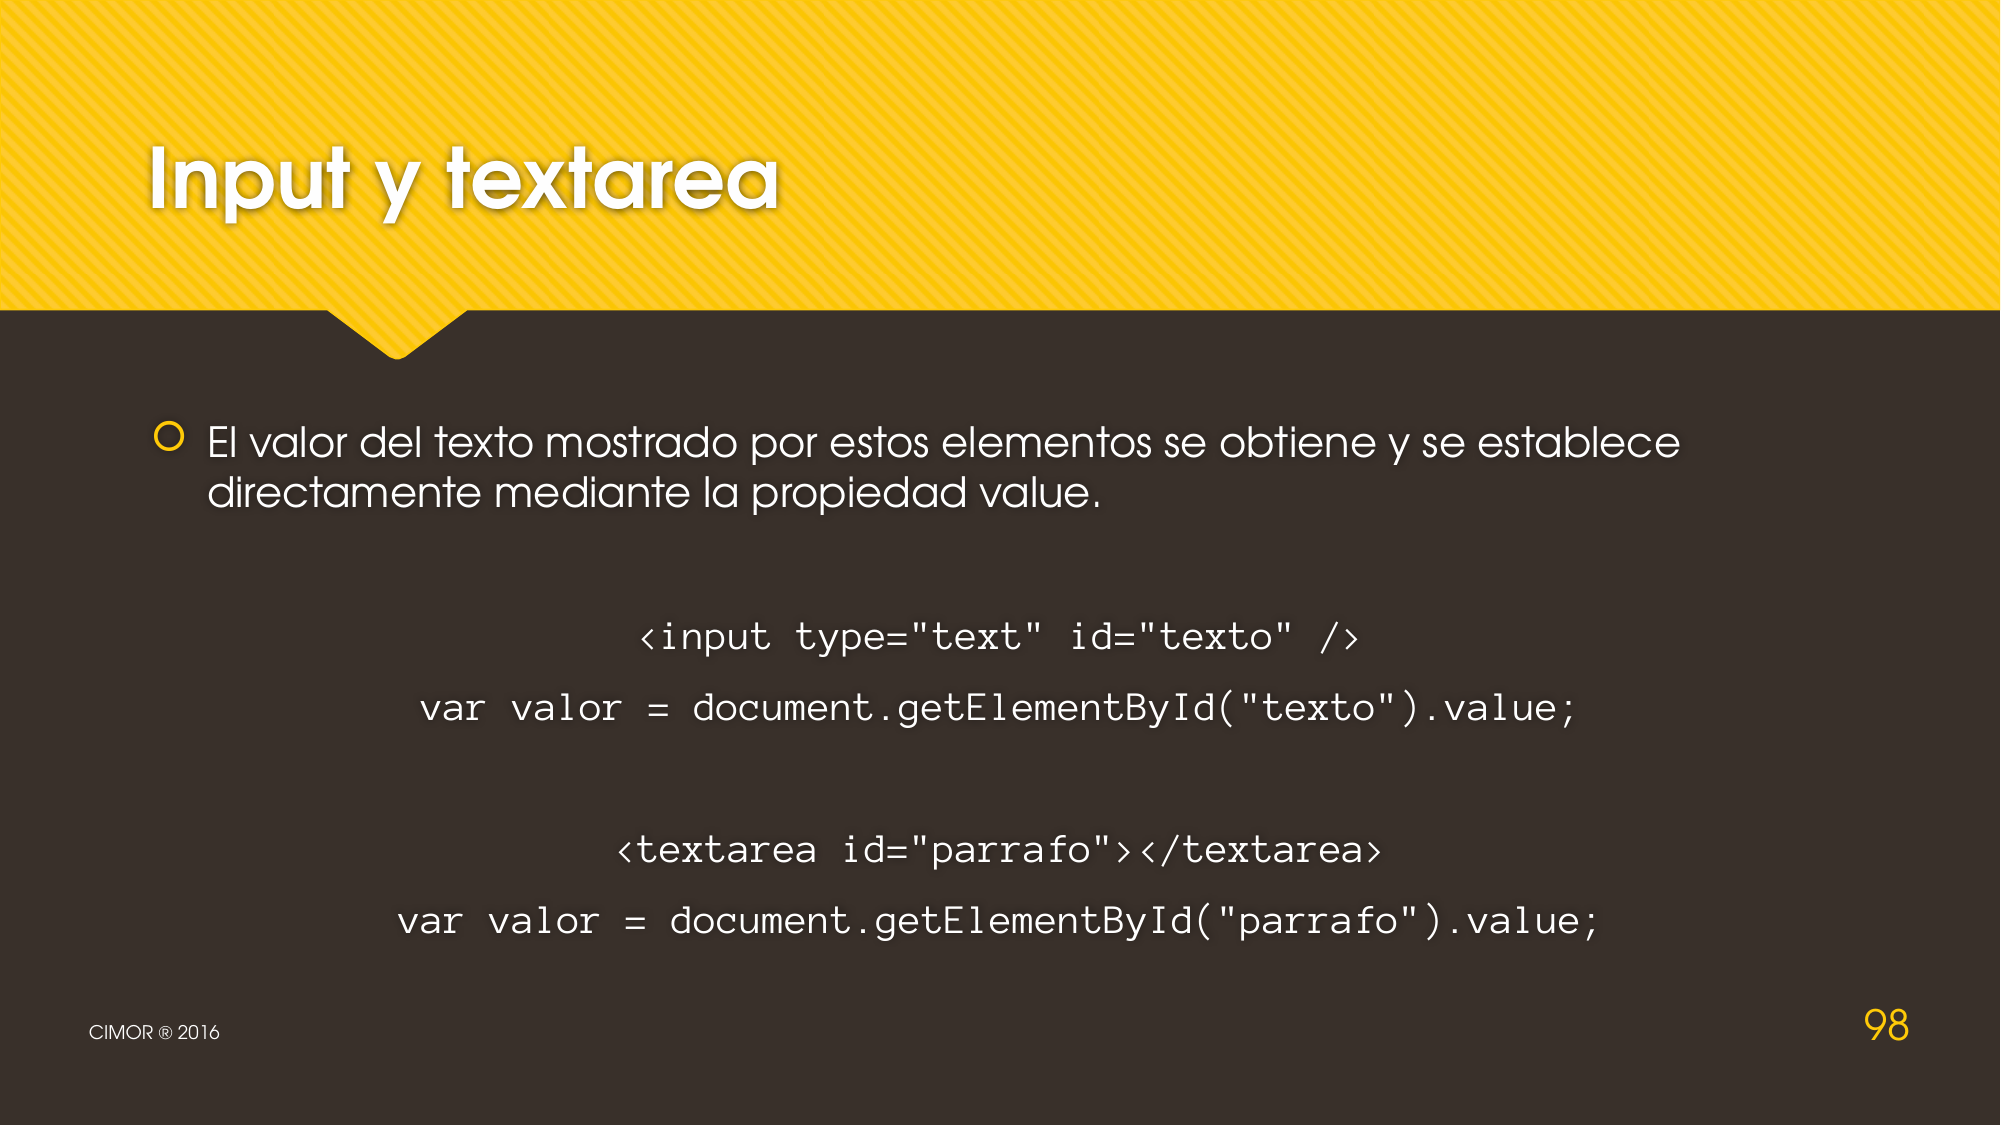

# Input y textarea
El valor del texto mostrado por estos elementos se obtiene y se establece directamente mediante la propiedad value.

<input type="text" id="texto" />
var valor = document.getElementById("texto").value;

<textarea id="parrafo"></textarea>
var valor = document.getElementById("parrafo").value;

98
CIMOR ® 2016